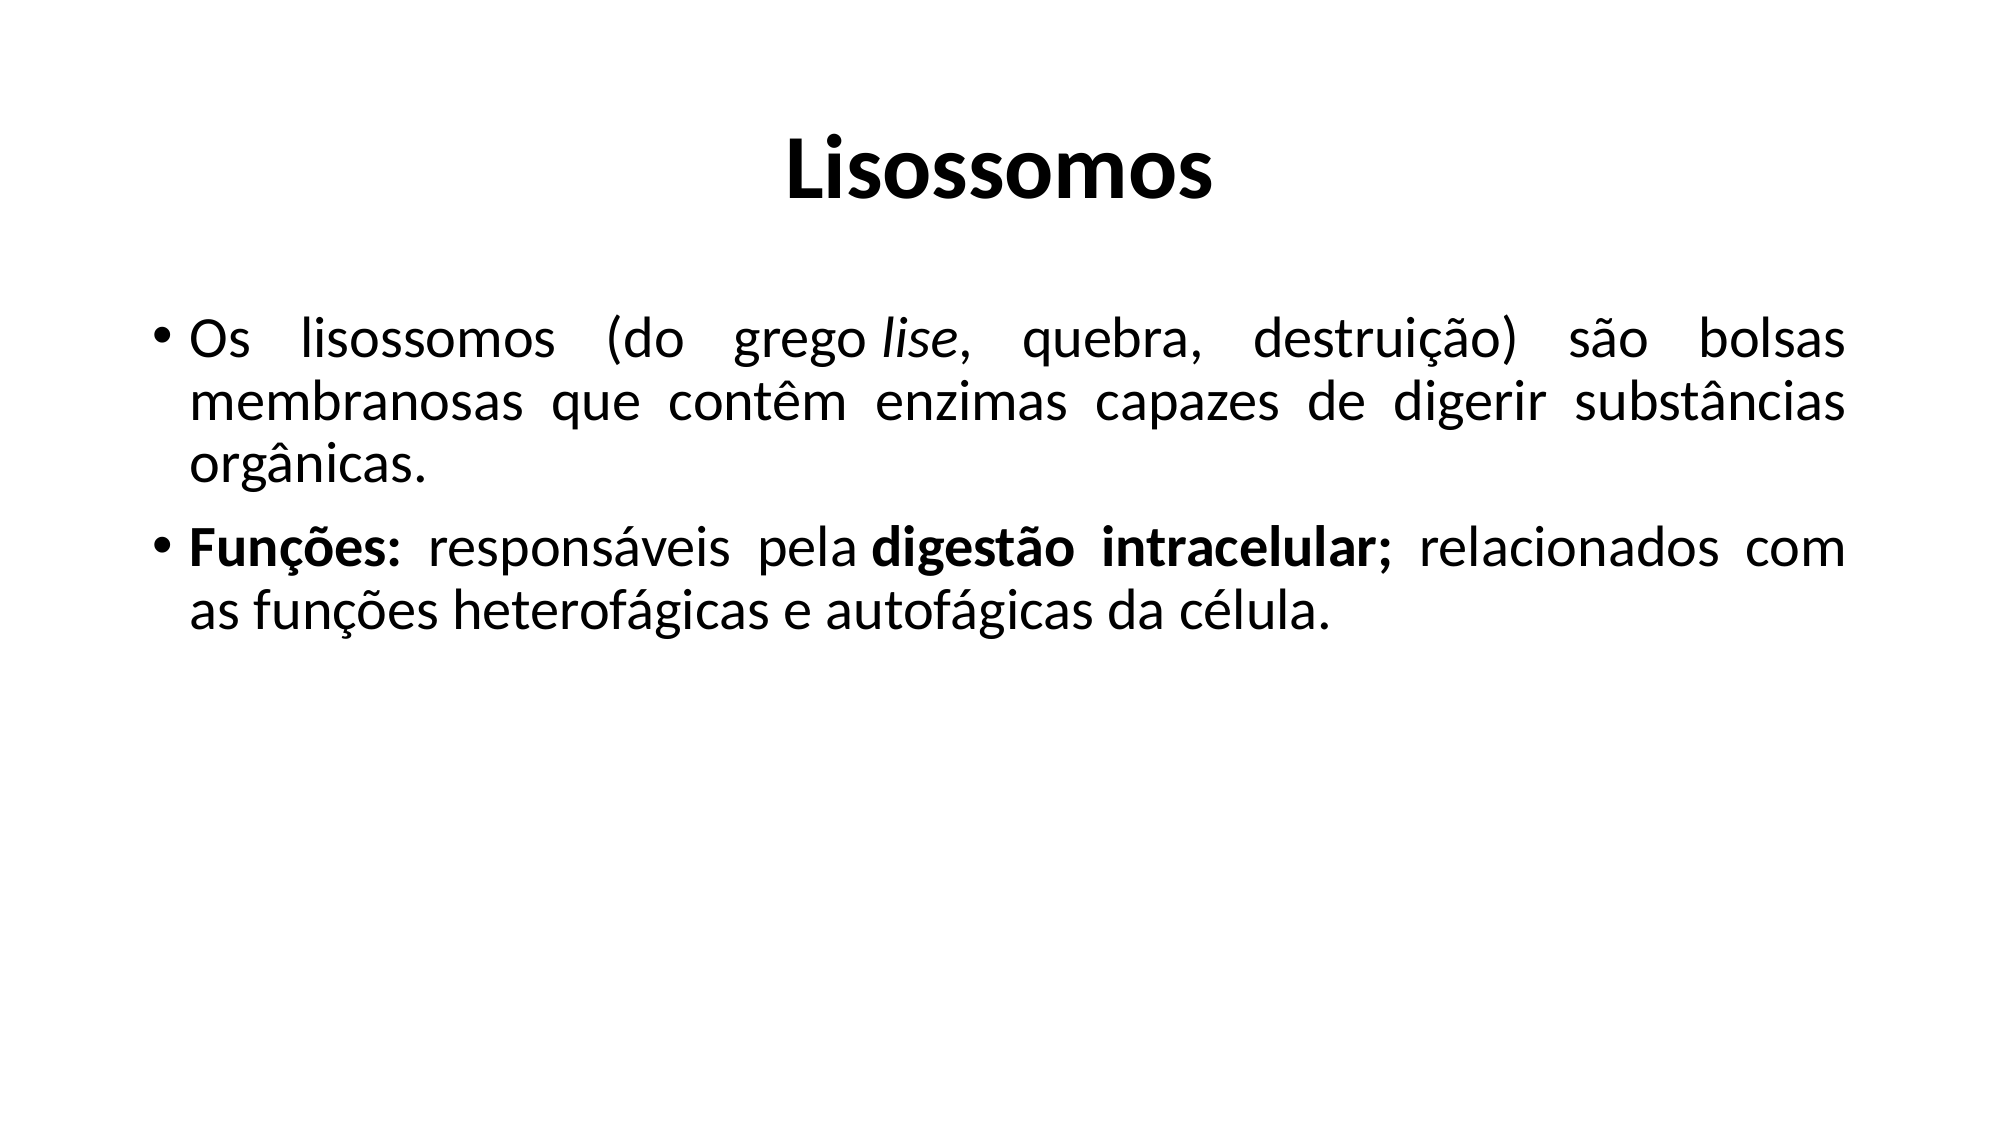

# Lisossomos
Os lisossomos (do grego lise, quebra, destruição) são bolsas membranosas que contêm enzimas capazes de digerir substâncias orgânicas.
Funções: responsáveis pela digestão intracelular; relacionados com as funções heterofágicas e autofágicas da célula.